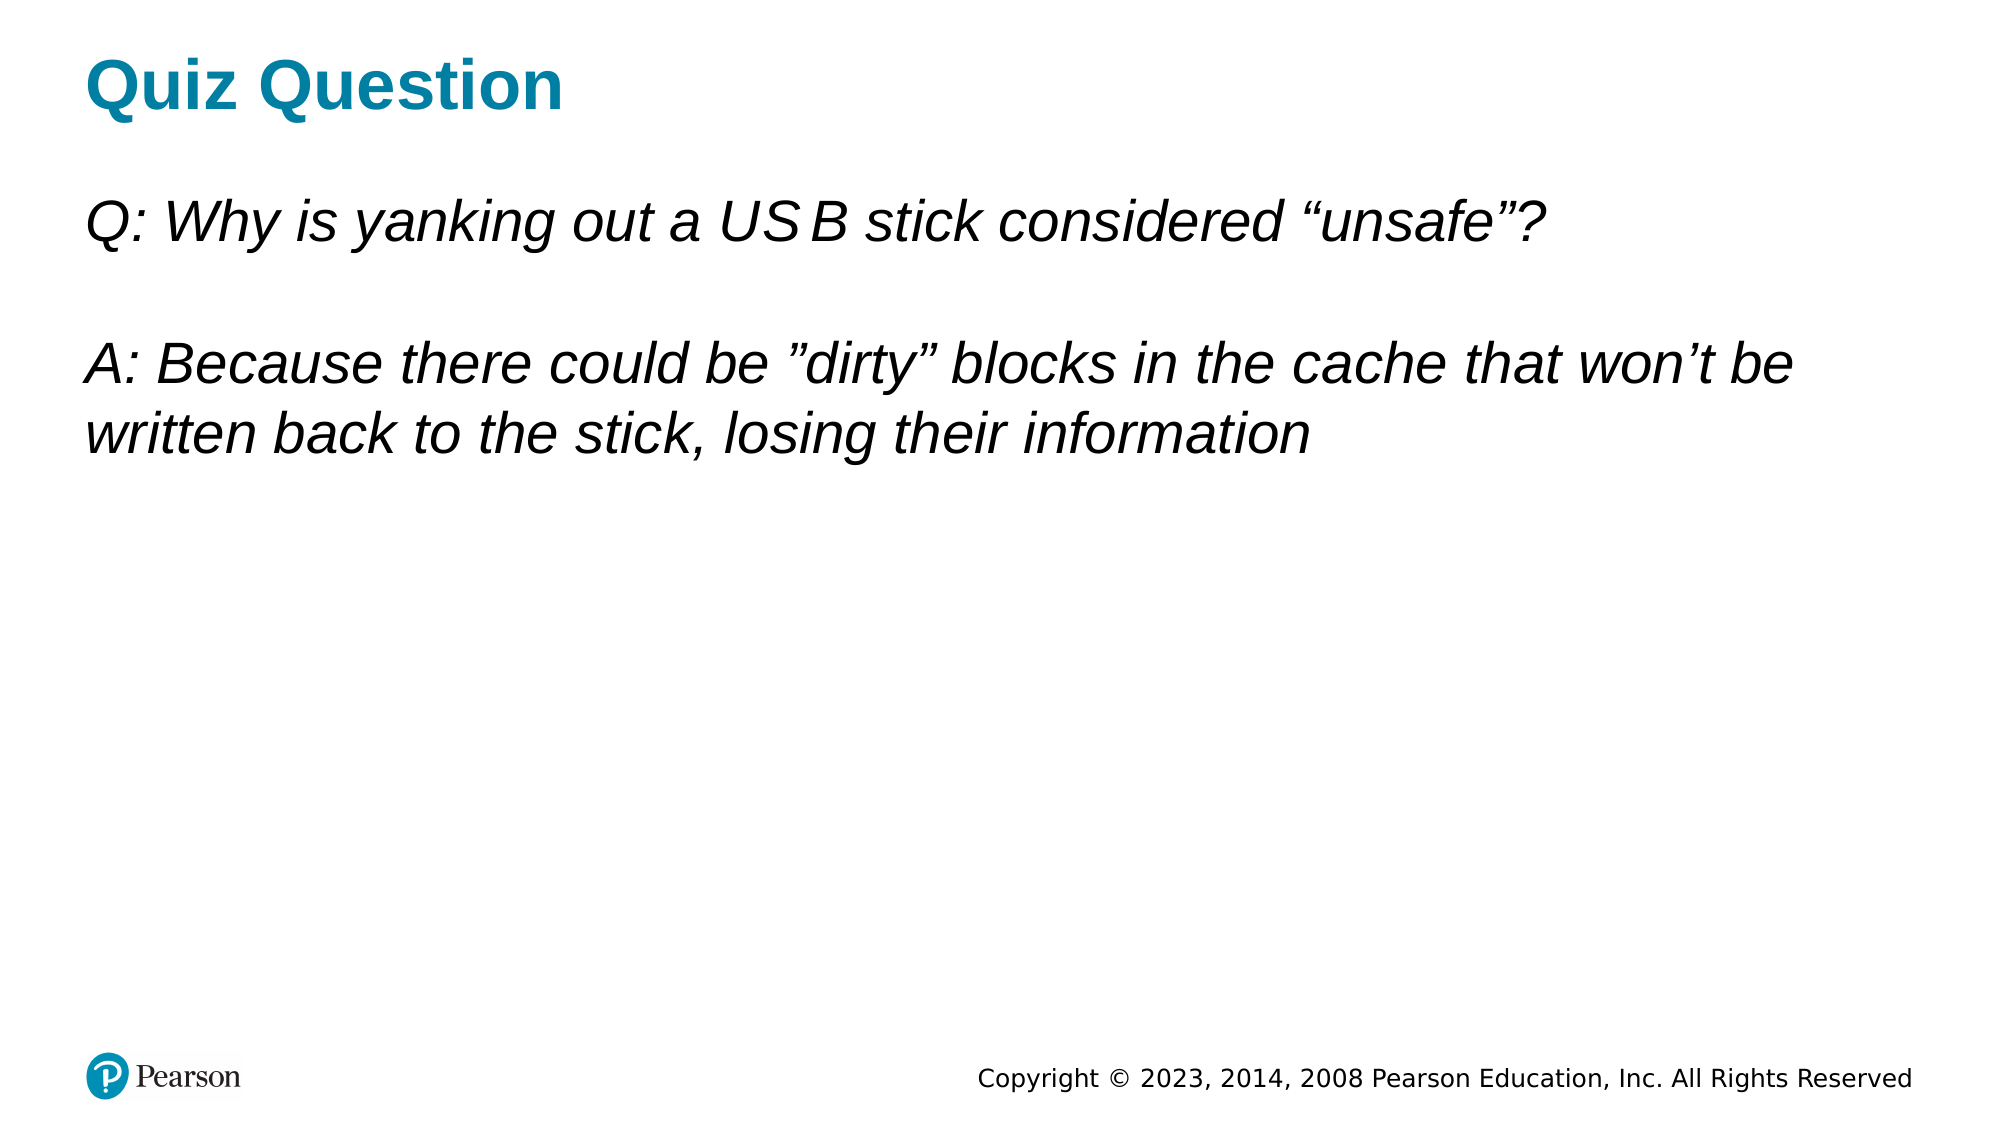

# Quiz Question
Q: Why is yanking out a U S B stick considered “unsafe”?
A: Because there could be ”dirty” blocks in the cache that won’t be written back to the stick, losing their information